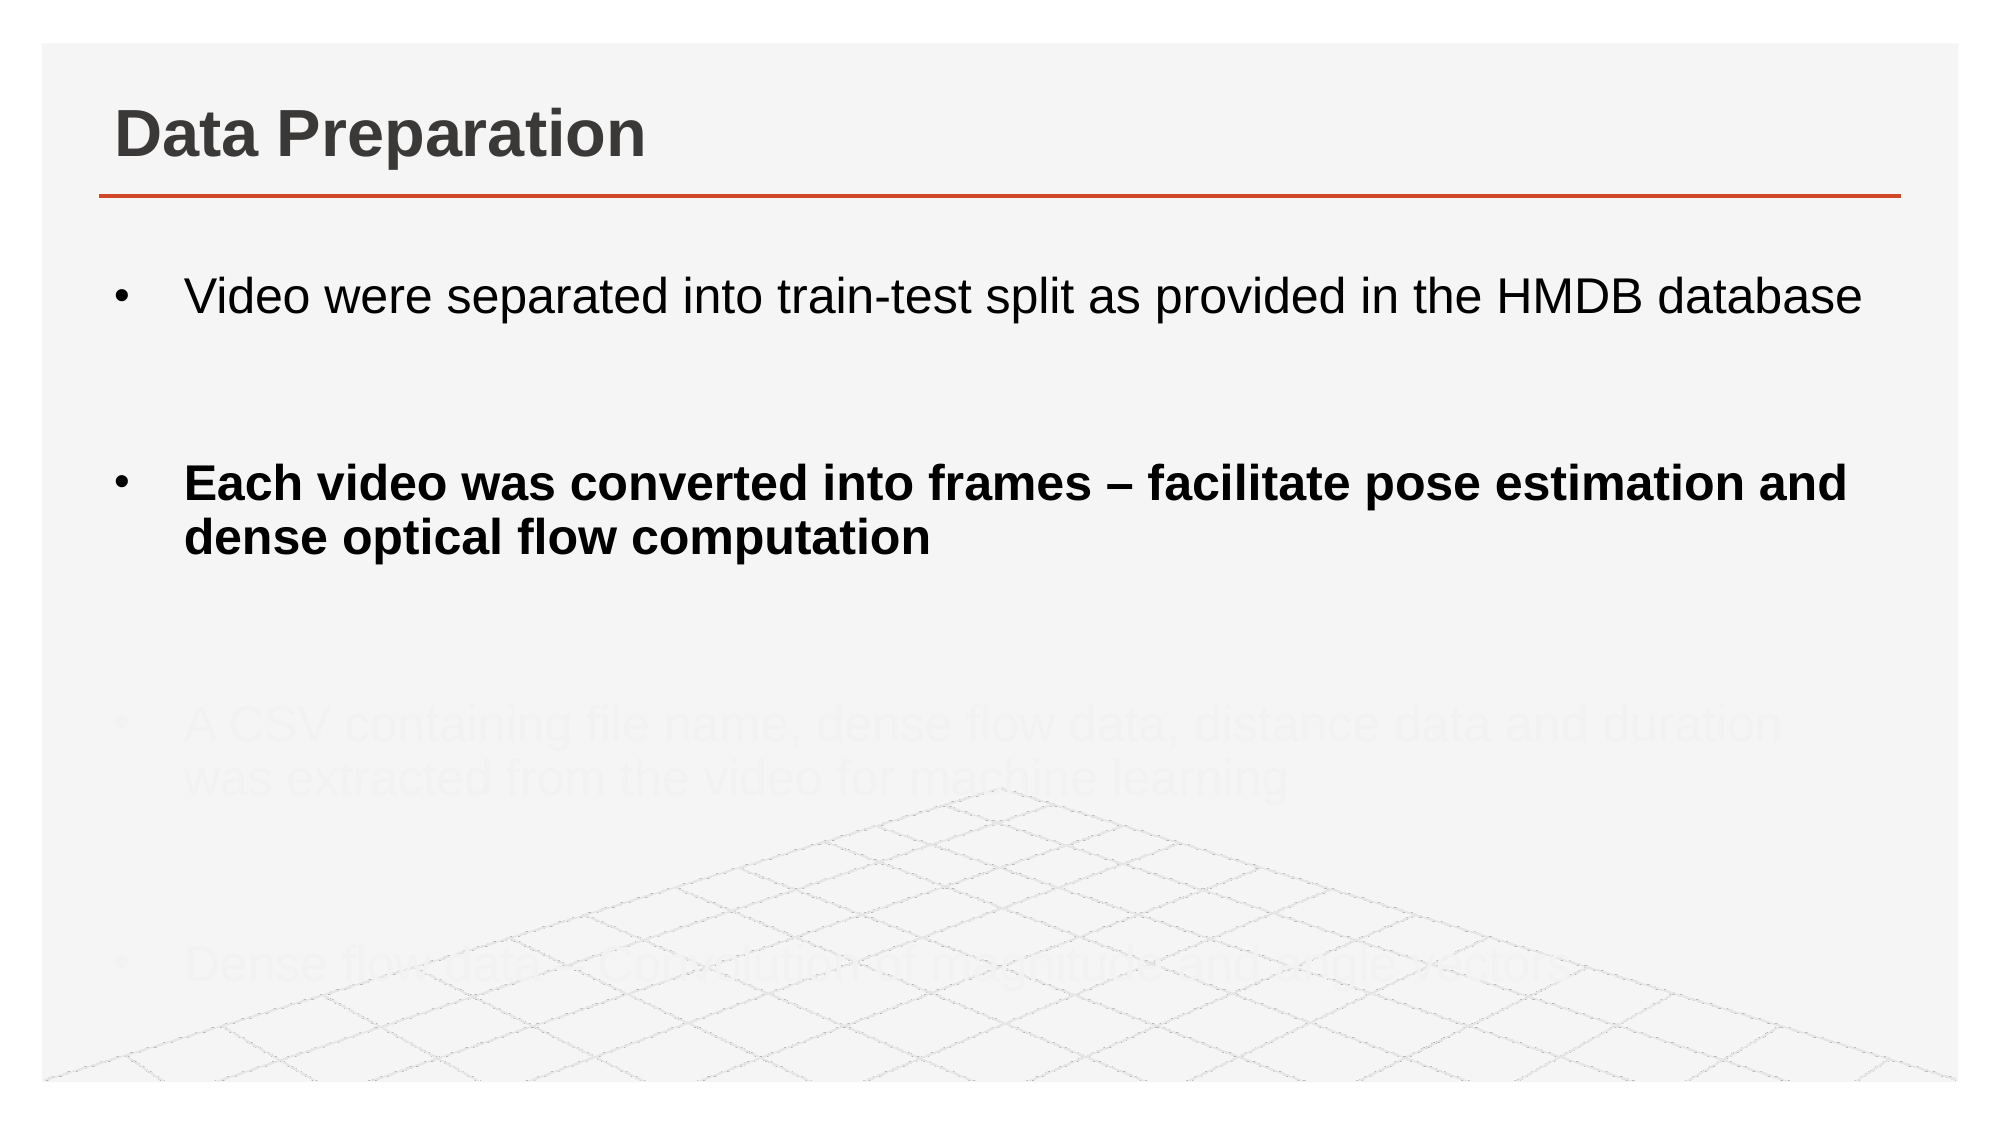

# Data Preparation
Video were separated into train-test split as provided in the HMDB database

Each video was converted into frames – facilitate pose estimation and dense optical flow computation

A CSV containing file name, dense flow data, distance data and duration was extracted from the video for machine learning

Dense flow data – Convolution of magnitude and angle vectors